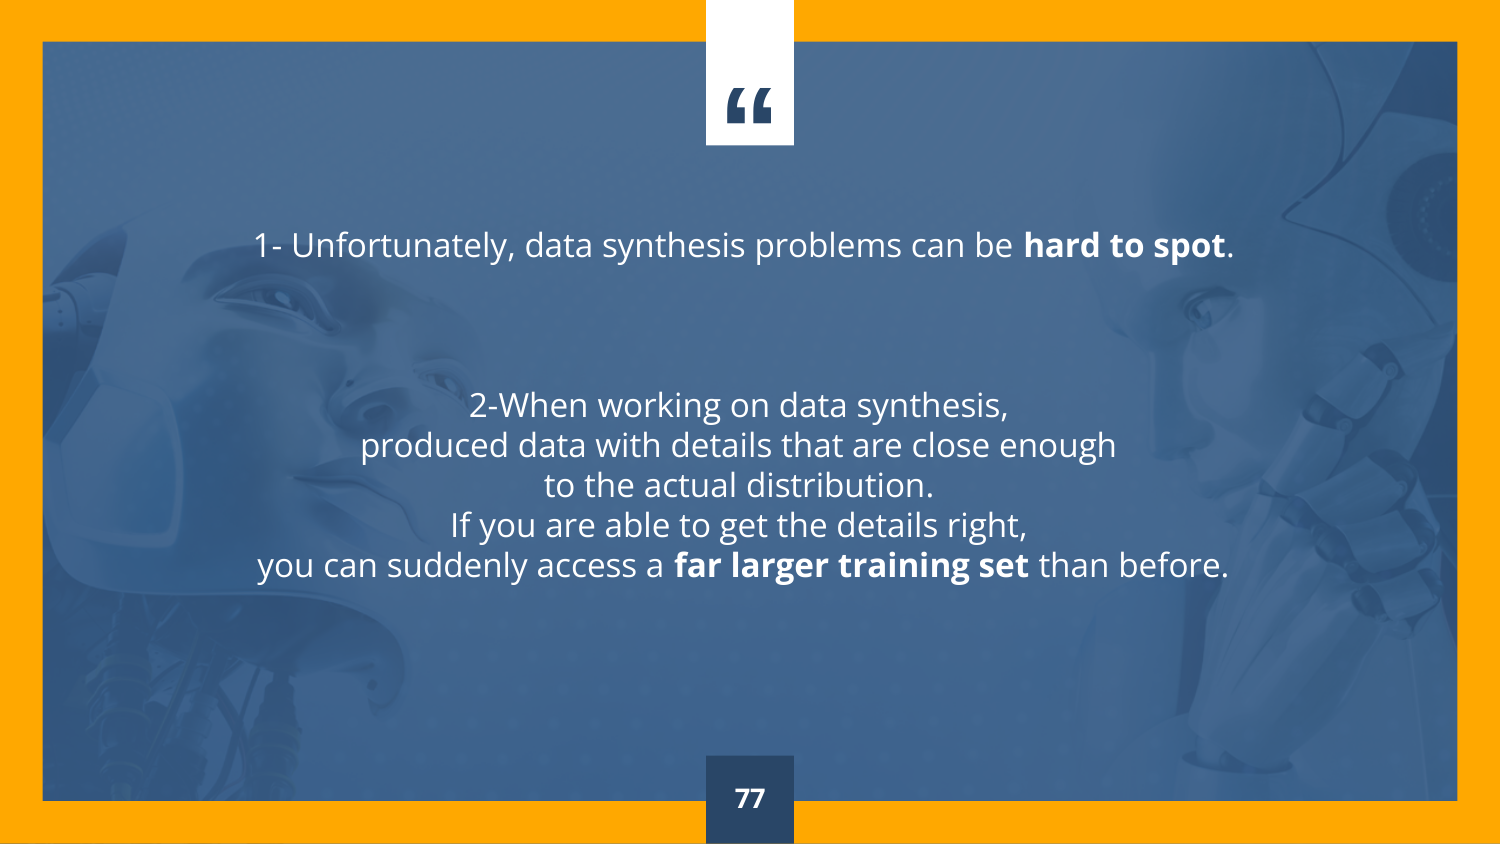

1- Unfortunately, data synthesis problems can be hard to spot.

2-When working on data synthesis,
produced data with details that are close enough
to the actual distribution.
If you are able to get the details right,
you can suddenly access a far larger training set than before.
77